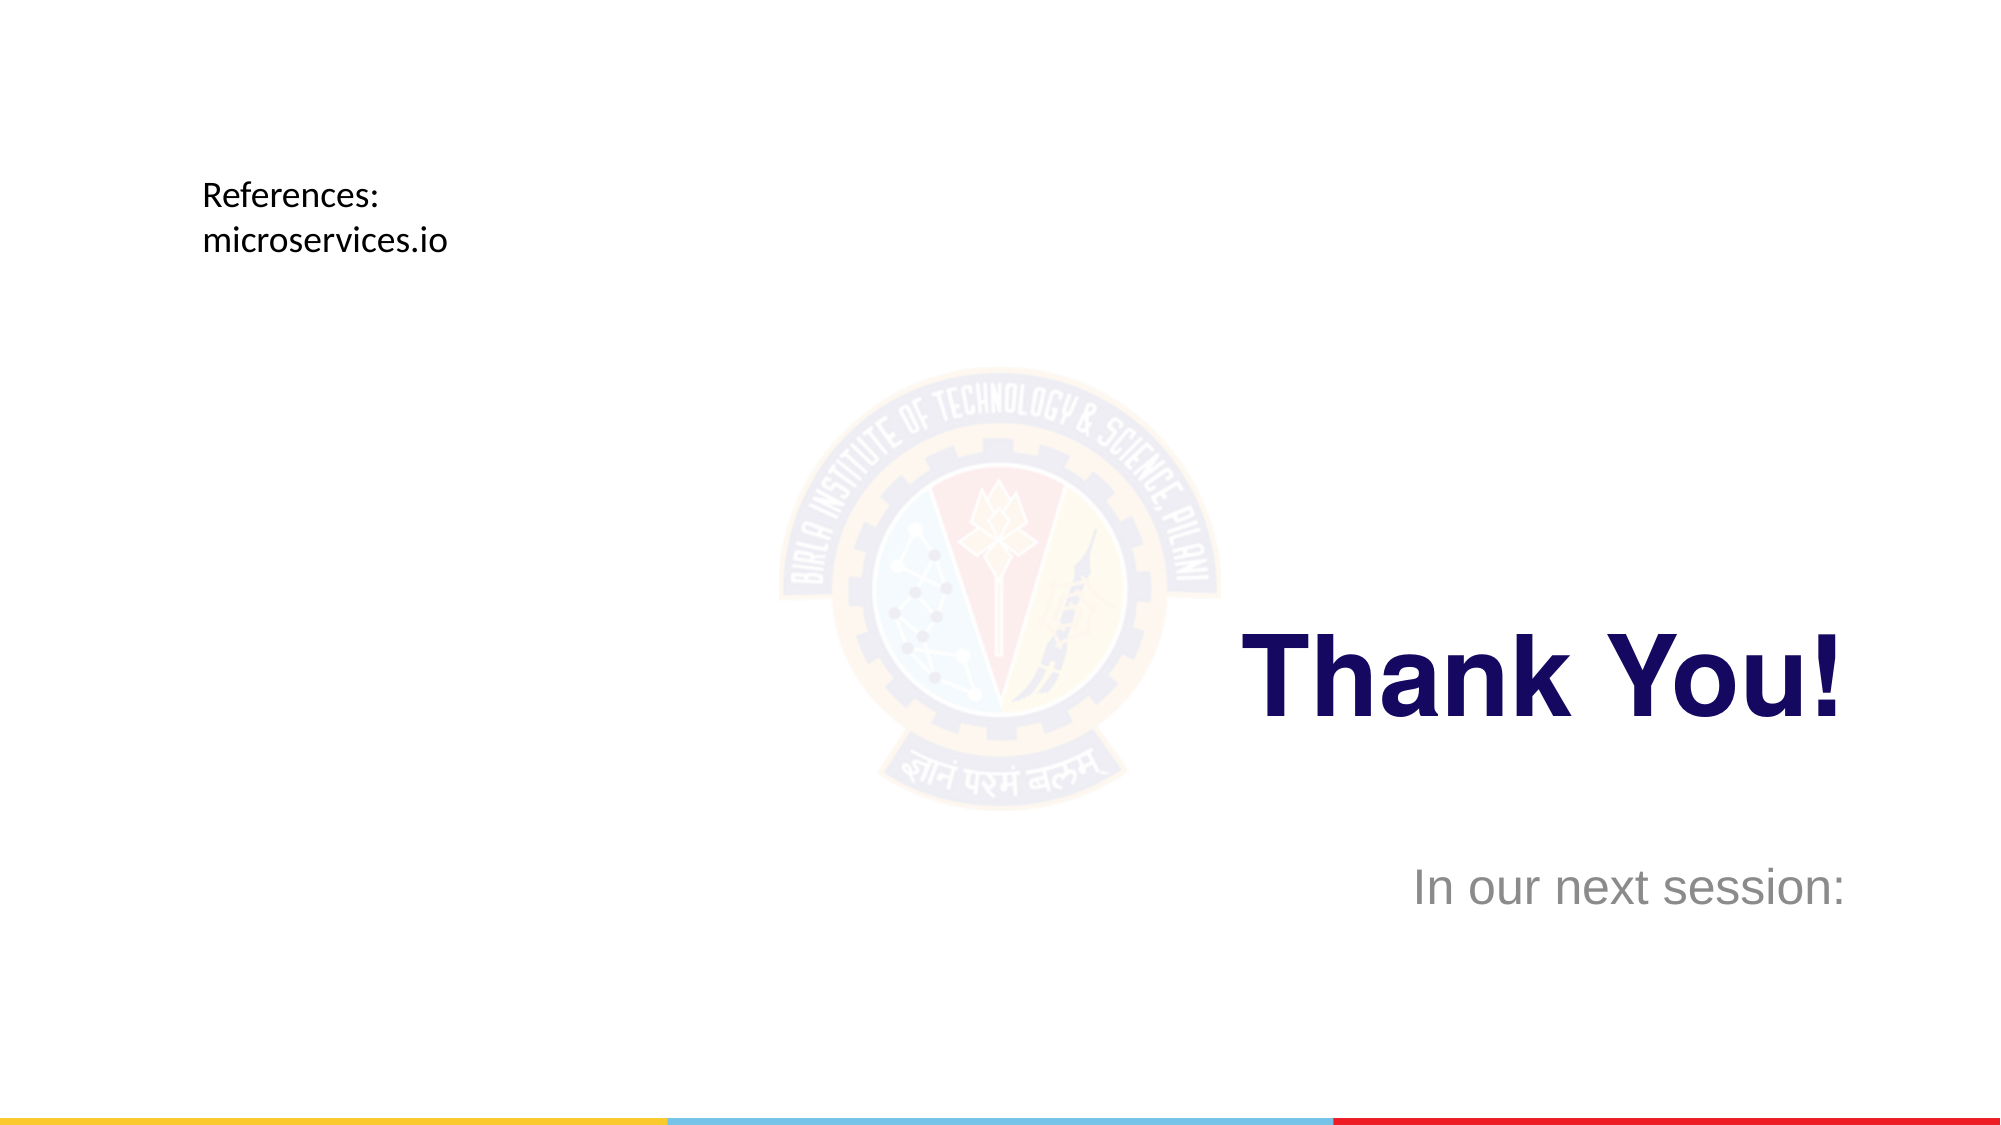

References:
microservices.io
# Thank You!
In our next session: